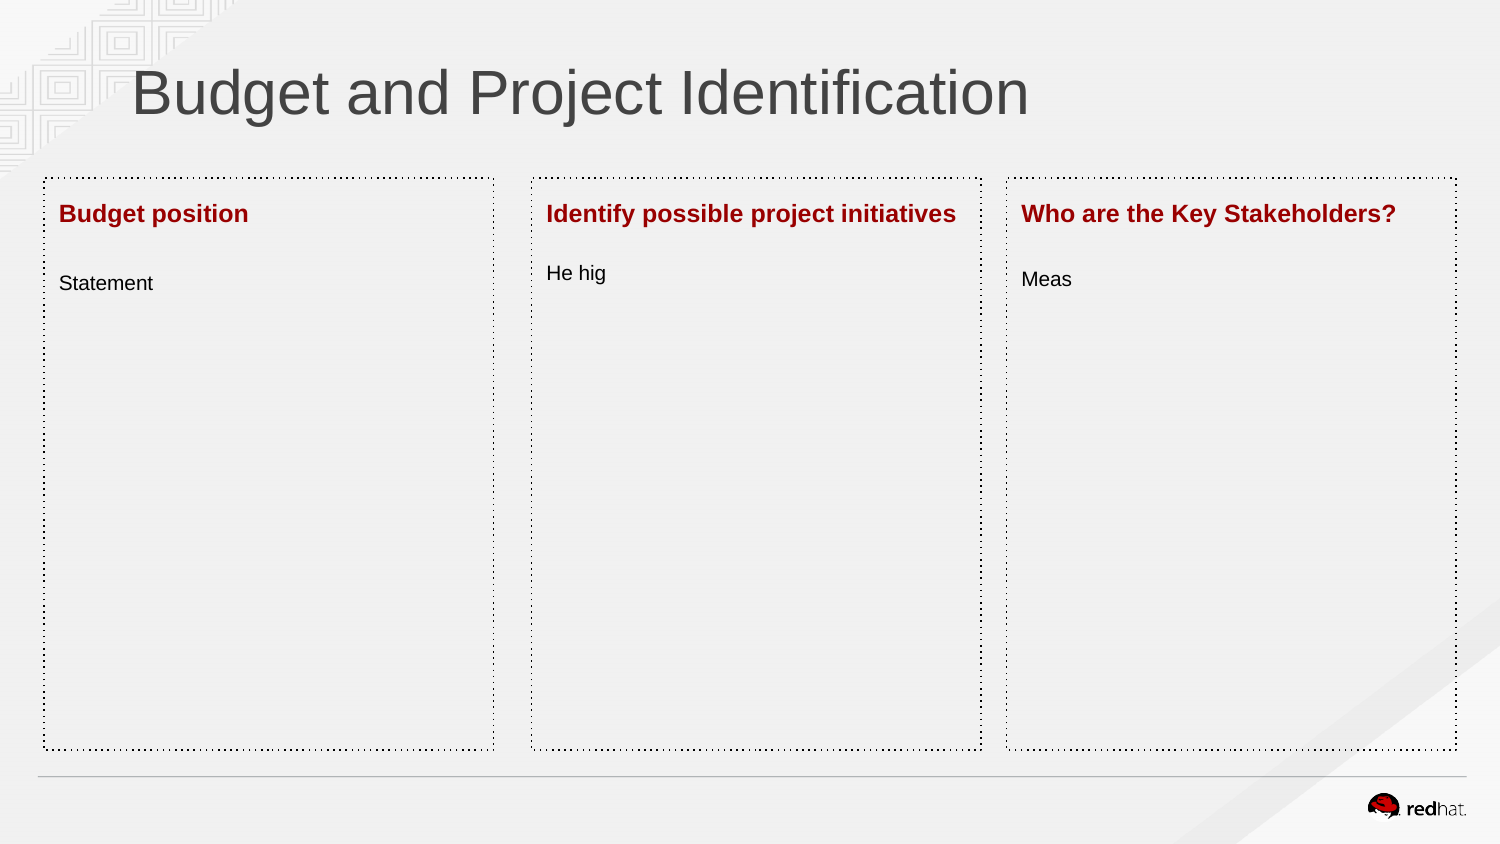

Budget and Project Identification
Budget position

Statement

Identify possible project initiatives

He hig

Who are the Key Stakeholders?

Meas